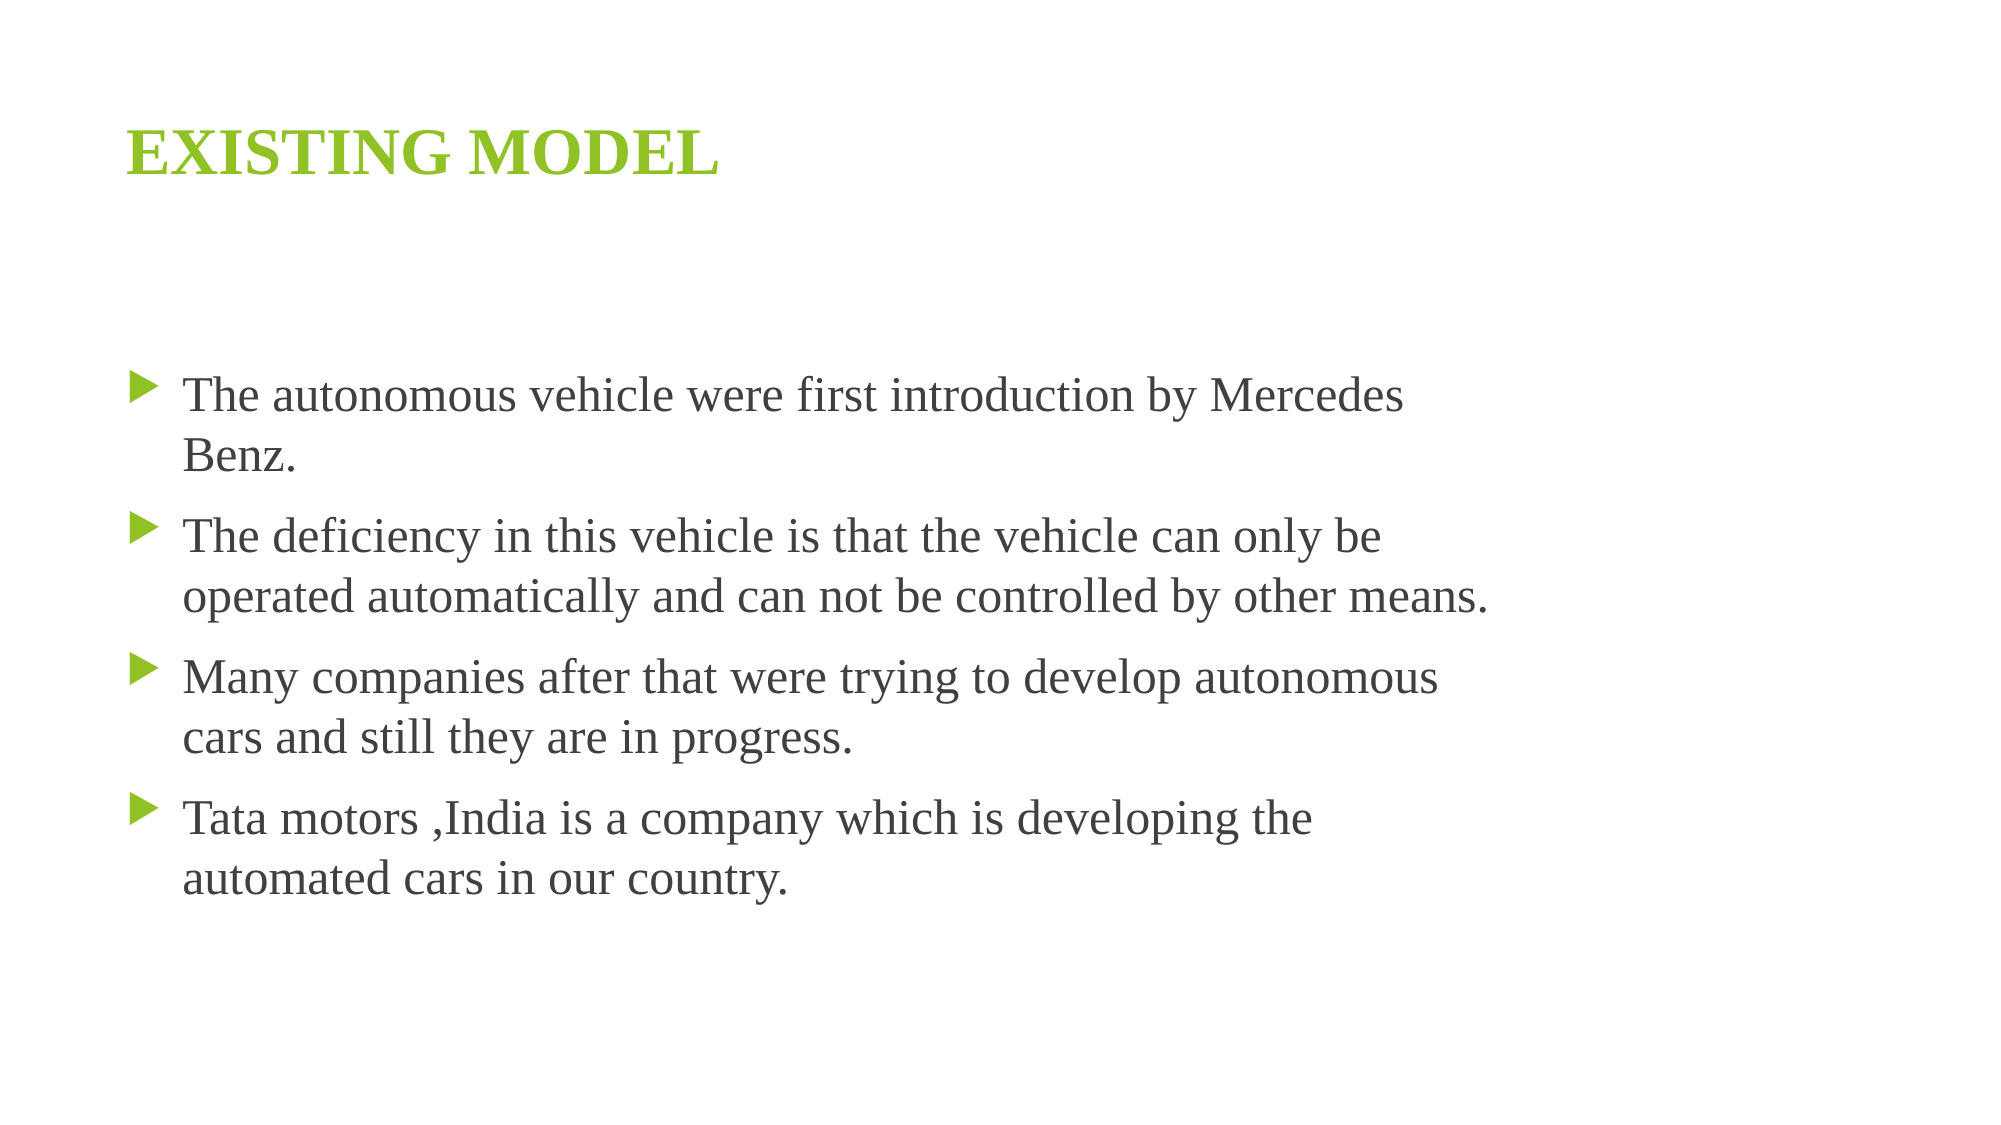

# EXISTING MODEL
The autonomous vehicle were first introduction by Mercedes Benz.
The deficiency in this vehicle is that the vehicle can only be operated automatically and can not be controlled by other means.
Many companies after that were trying to develop autonomous cars and still they are in progress.
Tata motors ,India is a company which is developing the automated cars in our country.